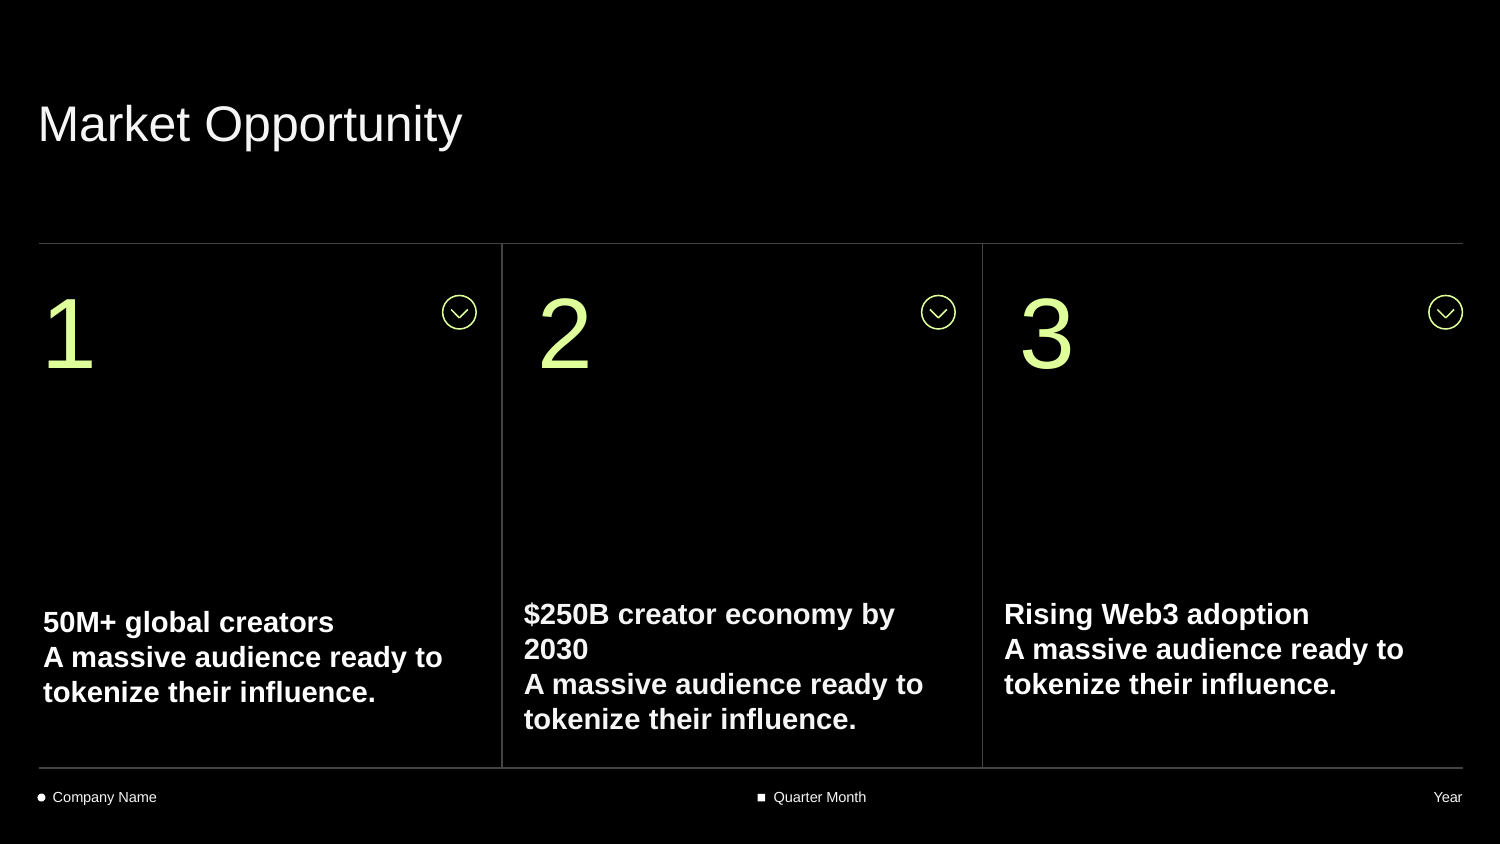

# Market Opportunity
1
2
3

50M+ global creators
A massive audience ready to tokenize their influence.
$250B creator economy by 2030
A massive audience ready to tokenize their influence.
Rising Web3 adoption
A massive audience ready to tokenize their influence.

Company Name
Quarter Month
Year